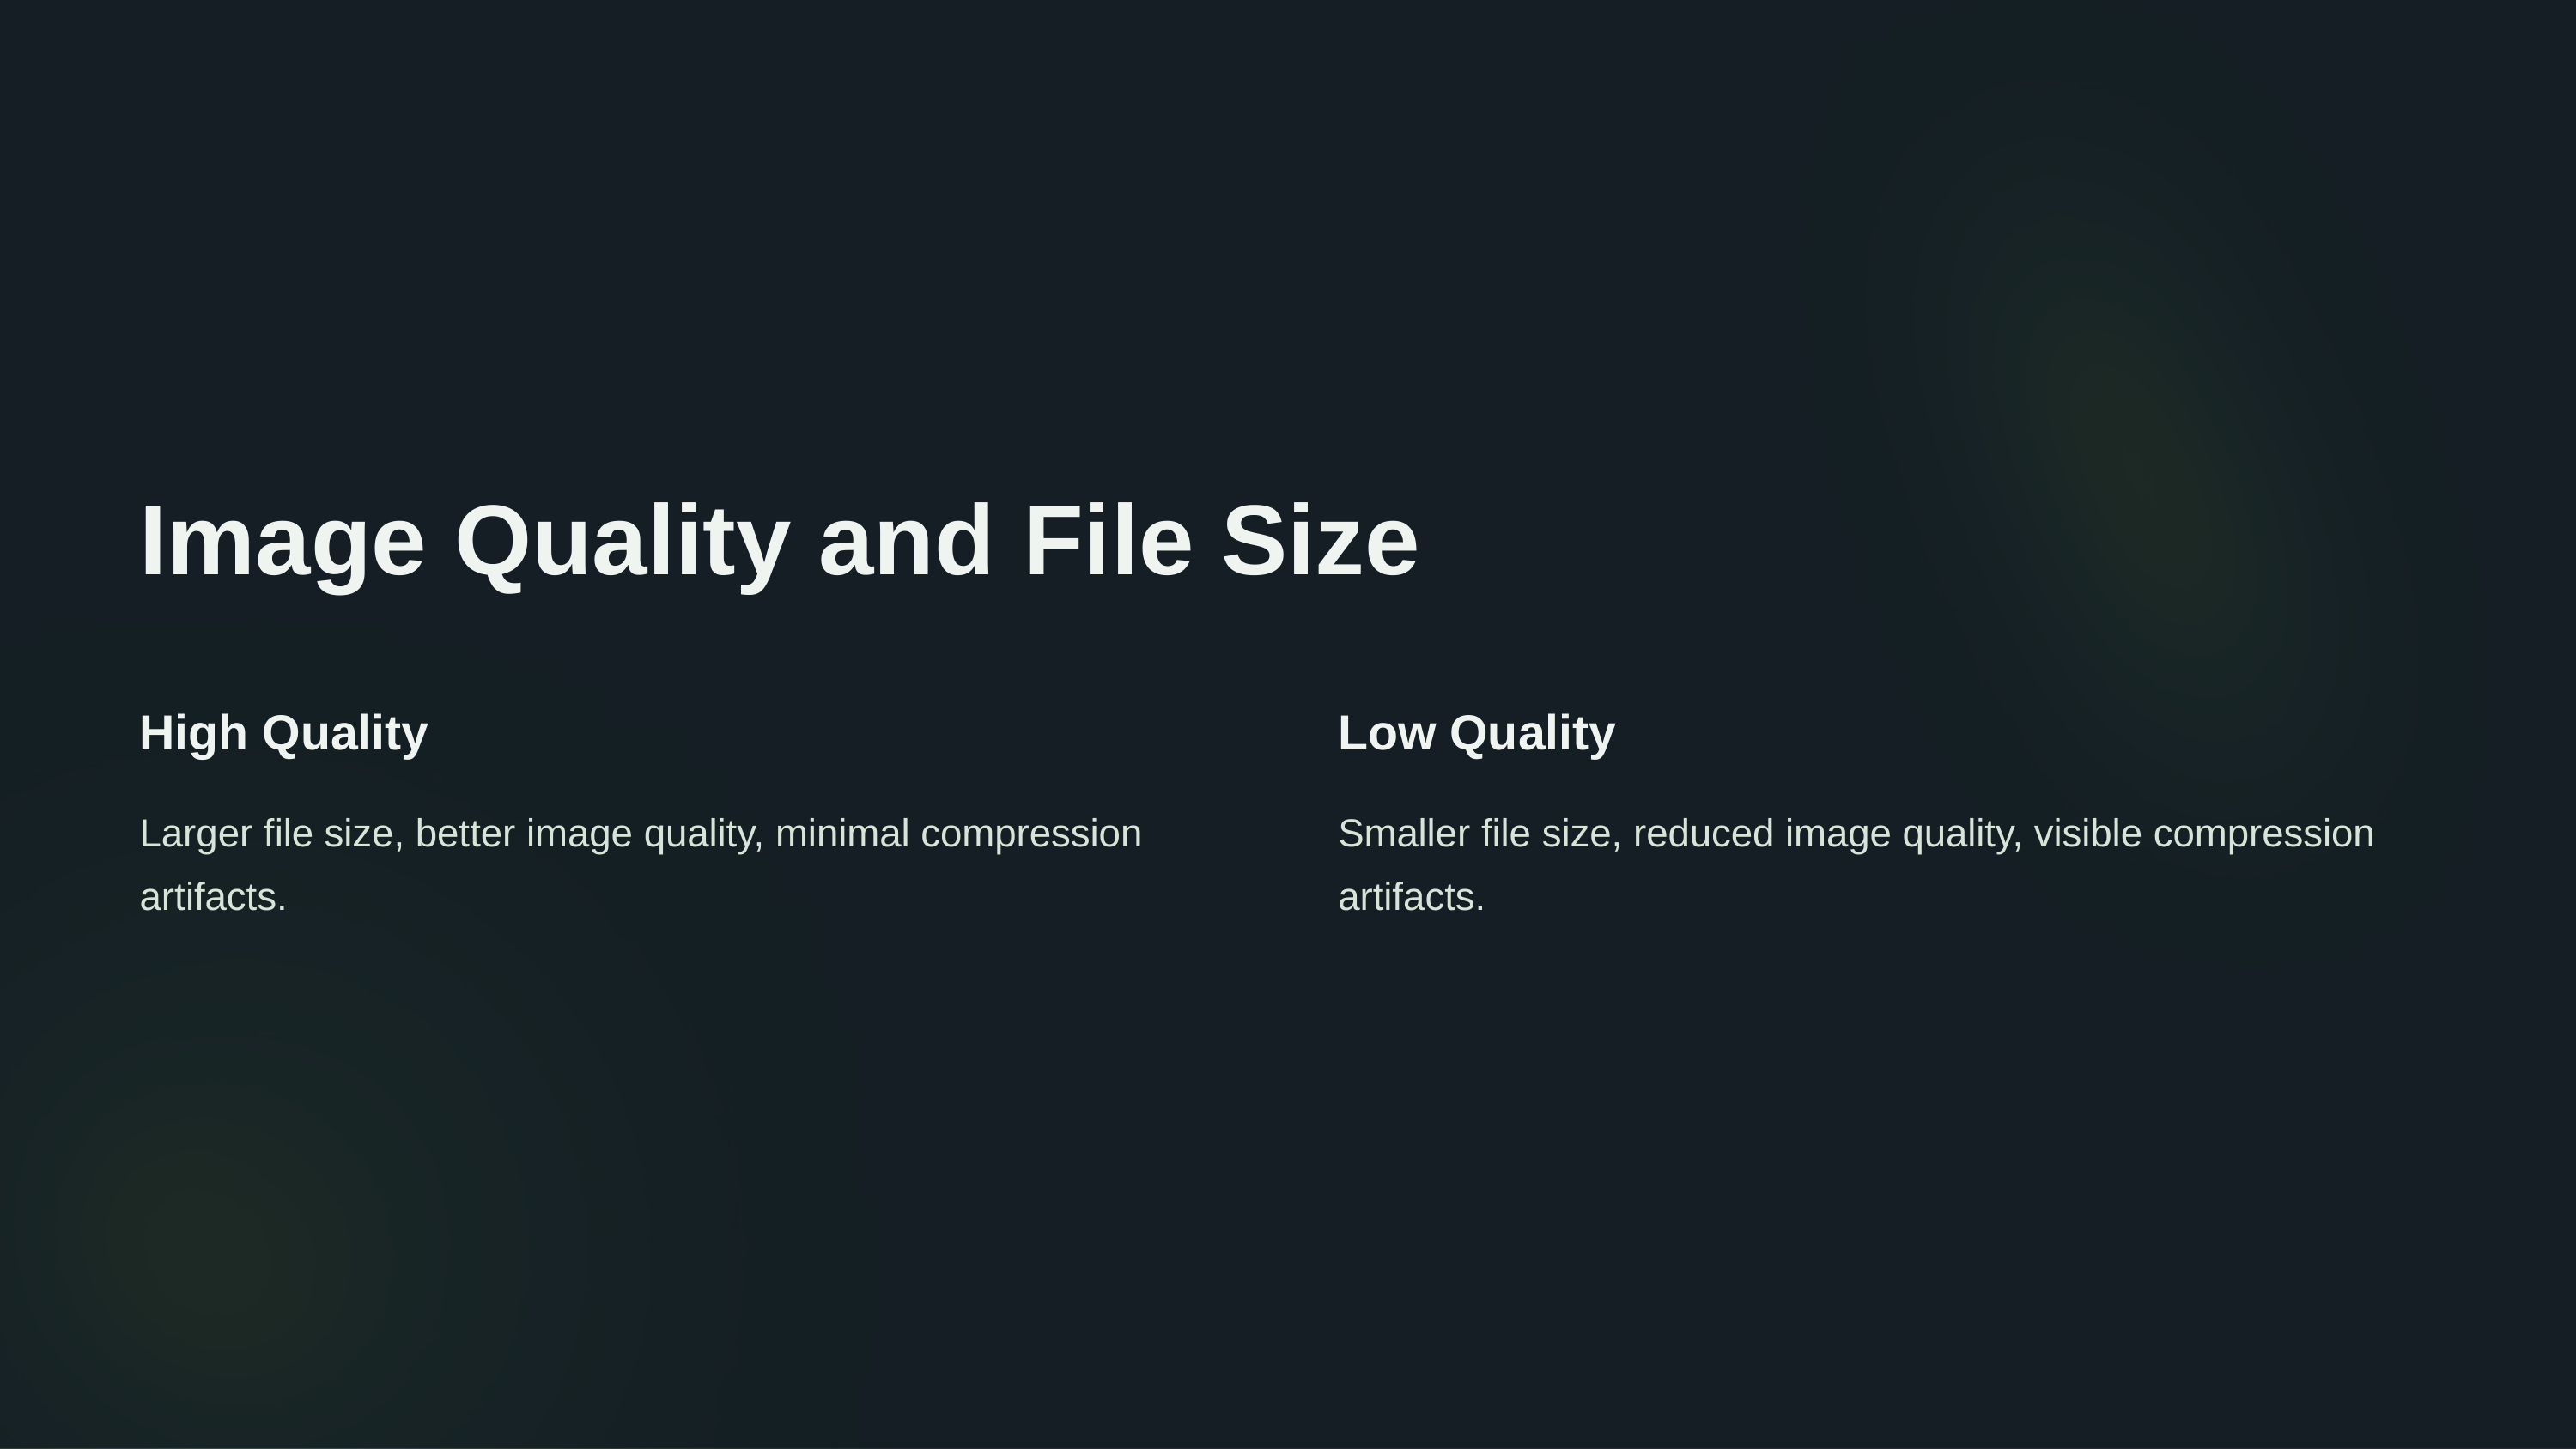

Image Quality and File Size
High Quality
Low Quality
Larger file size, better image quality, minimal compression artifacts.
Smaller file size, reduced image quality, visible compression artifacts.